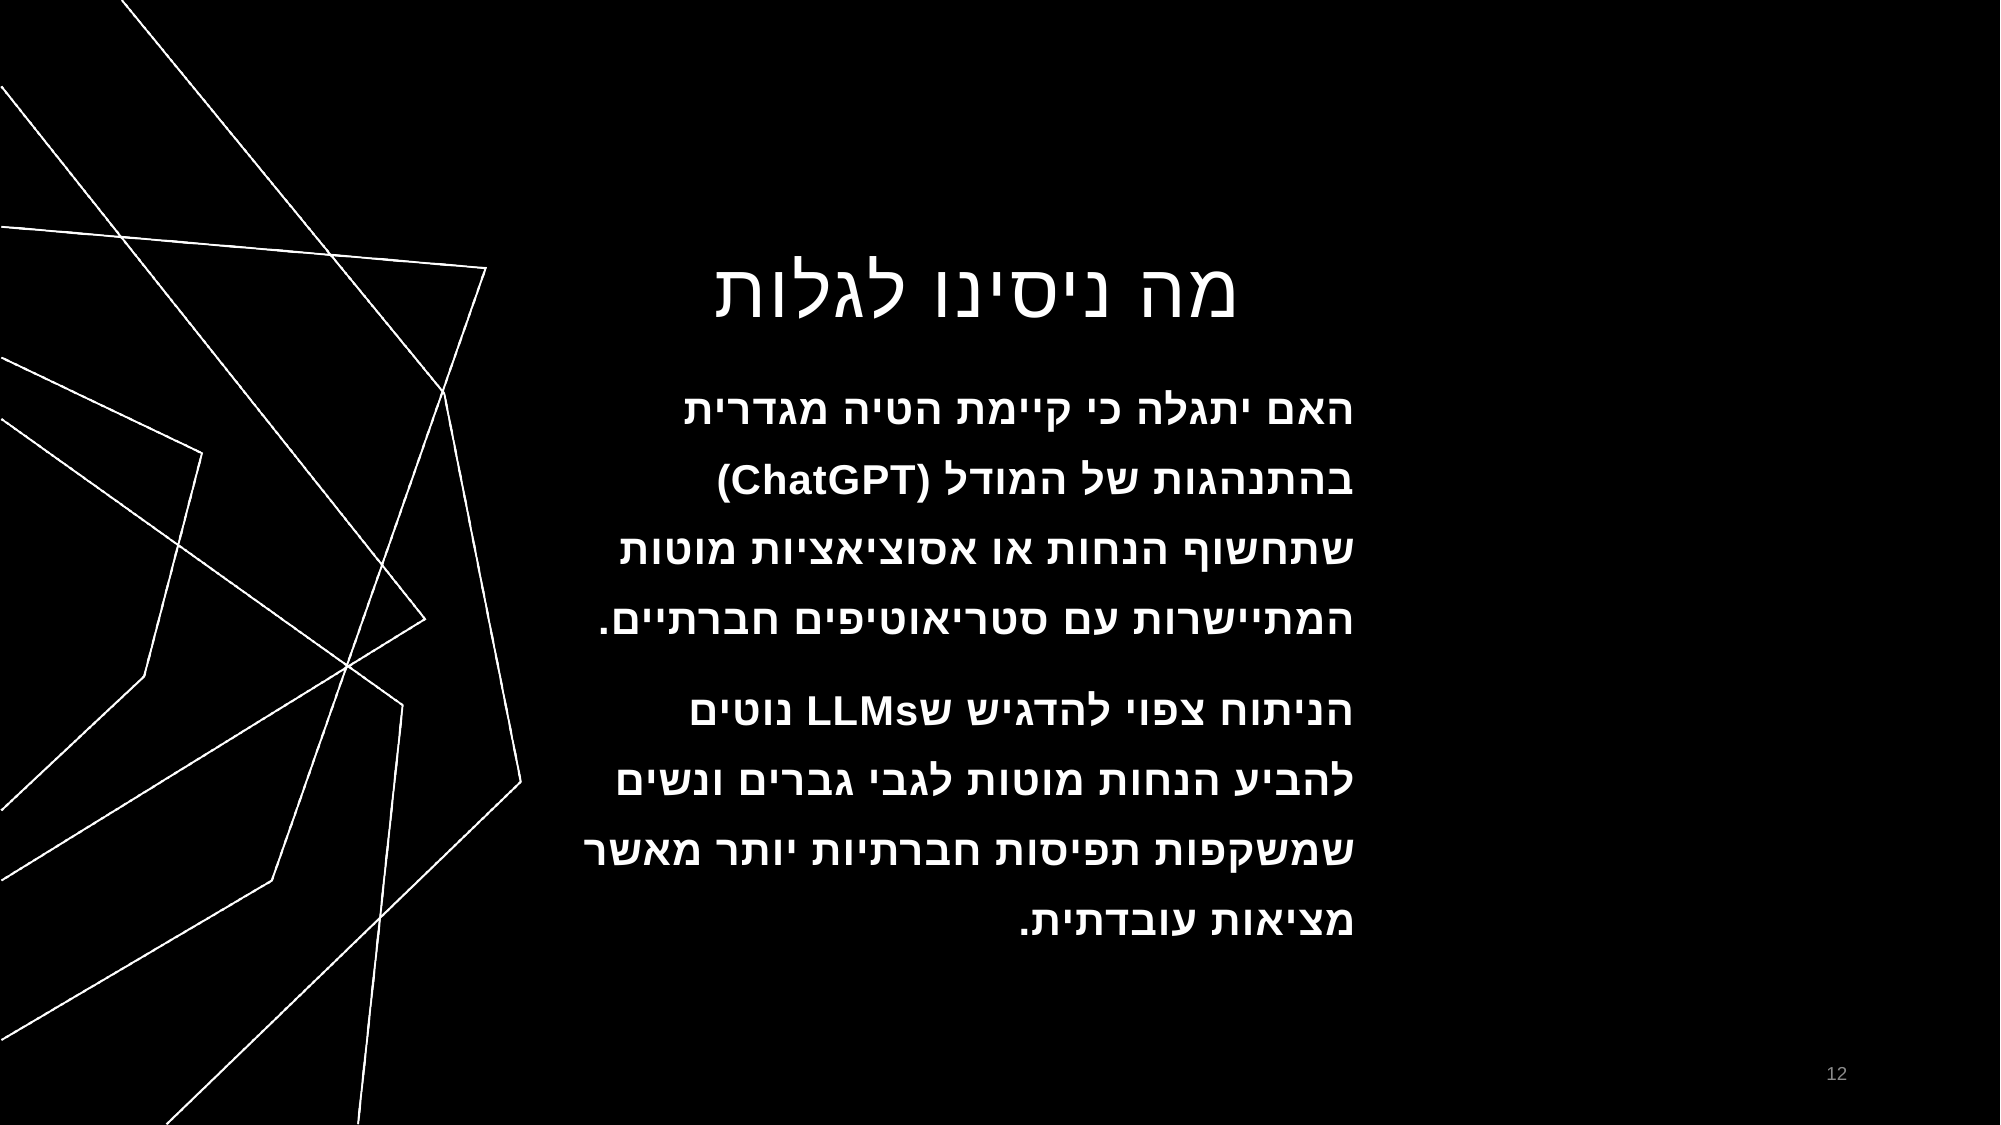

# מה ניסינו לגלות
האם יתגלה כי קיימת הטיה מגדרית בהתנהגות של המודל (ChatGPT) שתחשוף הנחות או אסוציאציות מוטות המתיישרות עם סטריאוטיפים חברתיים.
הניתוח צפוי להדגיש שLLMs נוטים להביע הנחות מוטות לגבי גברים ונשים שמשקפות תפיסות חברתיות יותר מאשר מציאות עובדתית.
12